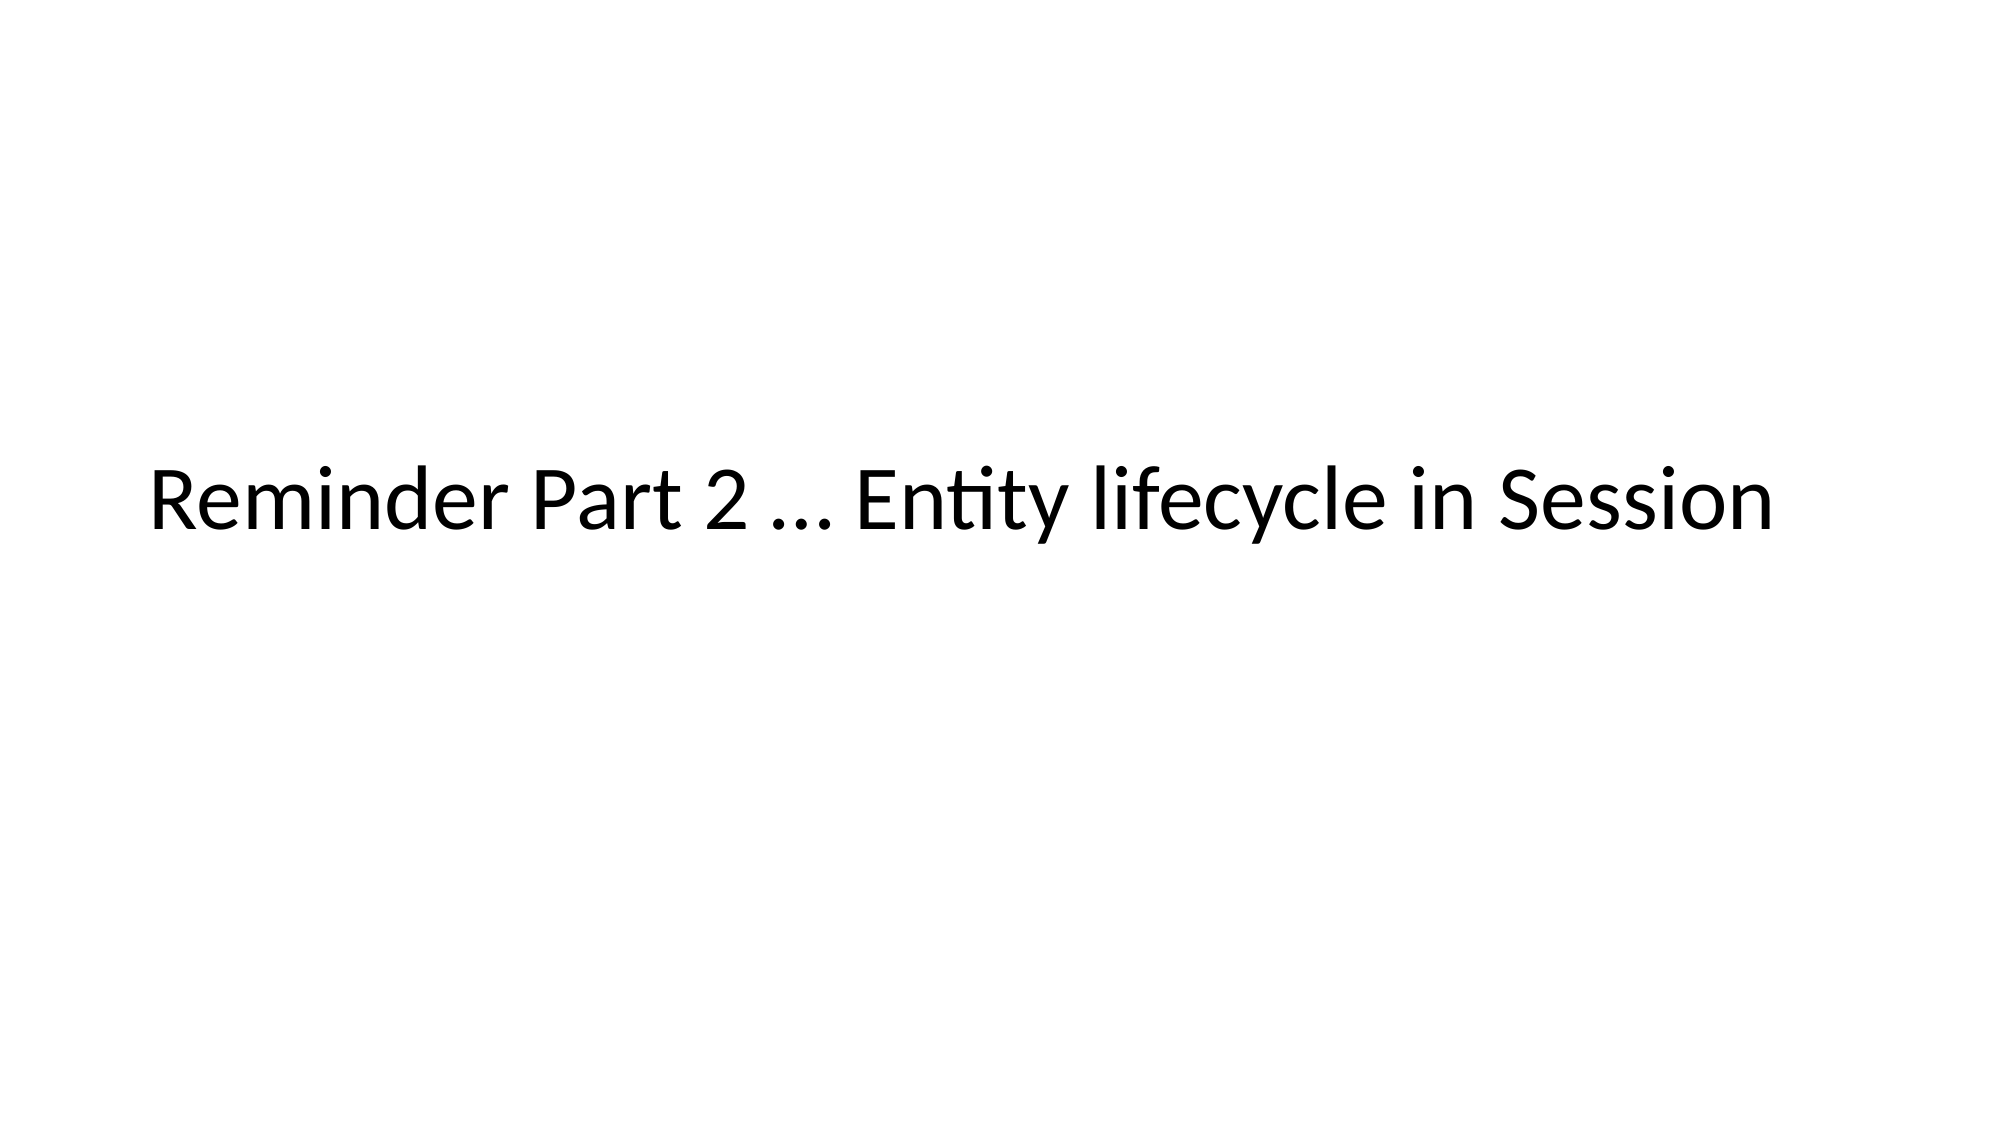

# Reminder Part 2 … Entity lifecycle in Session